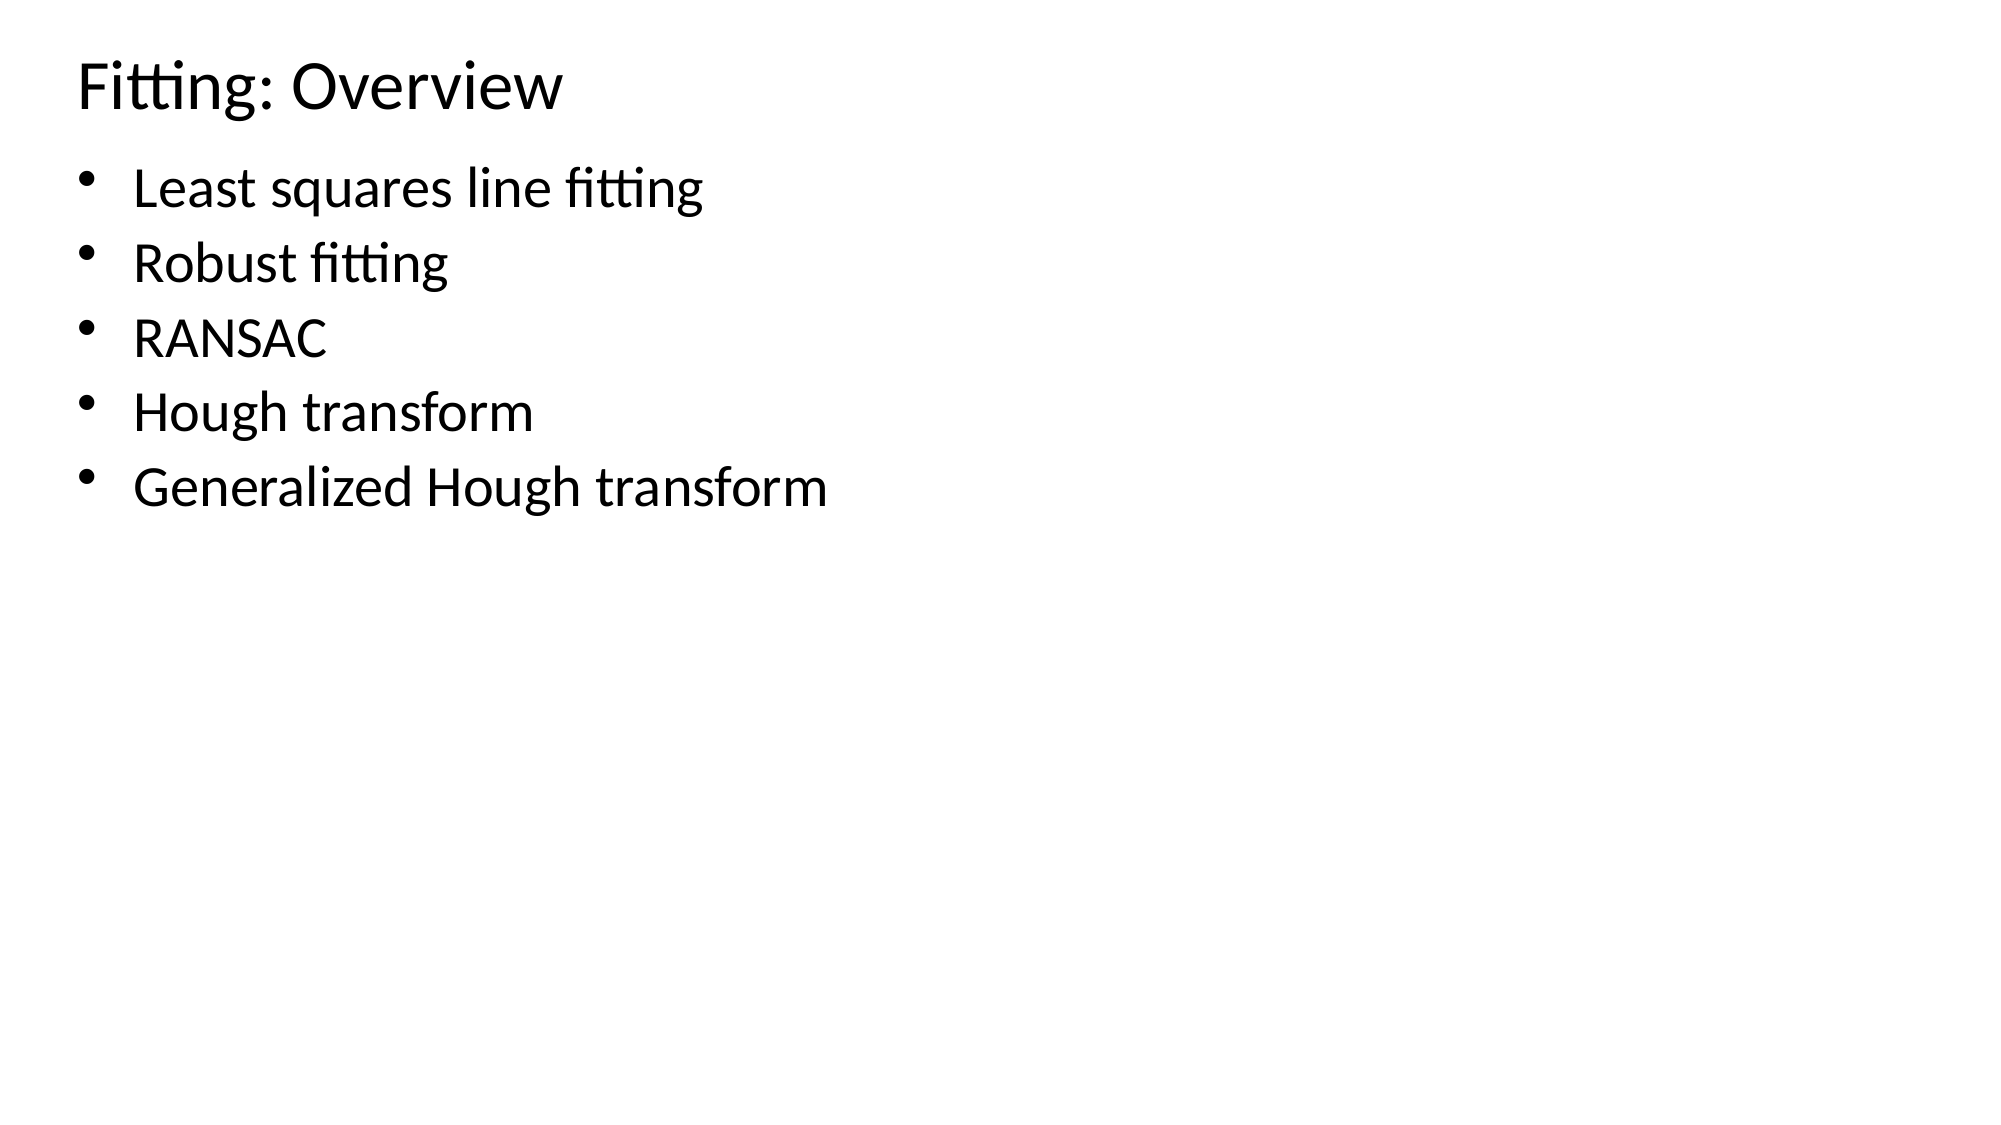

# Fitting: Overview
Least squares line fitting
Robust fitting
RANSAC
Hough transform
Generalized Hough transform